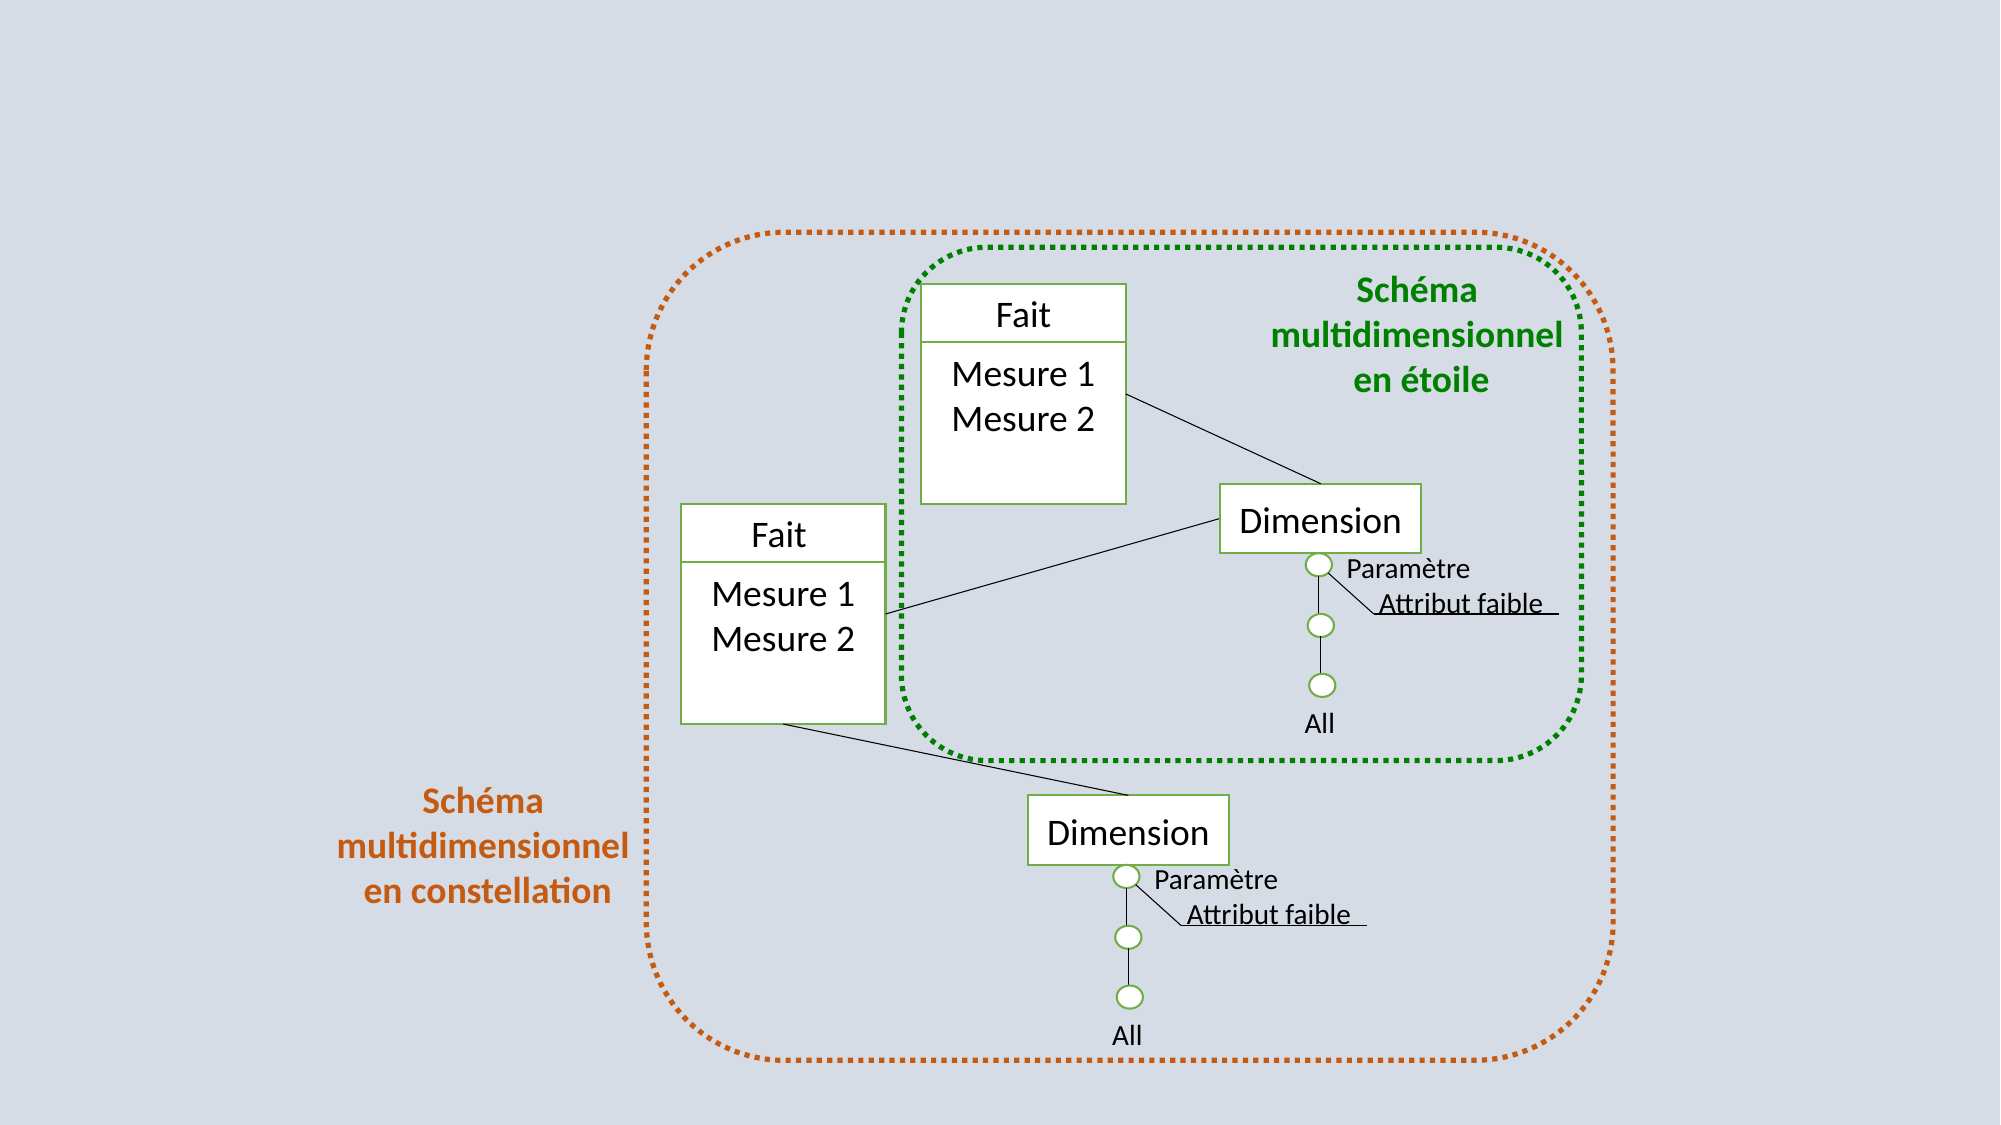

SCHEMA MULTIDIMENSIONNEL

Schéma
multidimensionnel
en étoile

Mesure 1
Mesure 2
Fait
Dimension
Paramètre
     Attribut faible

All
Mesure 1
Mesure 2
Fait
Dimension
Paramètre
     Attribut faible

All
Schéma
multidimensionnel
en constellation

MODELISATION CONCEPTUELLE